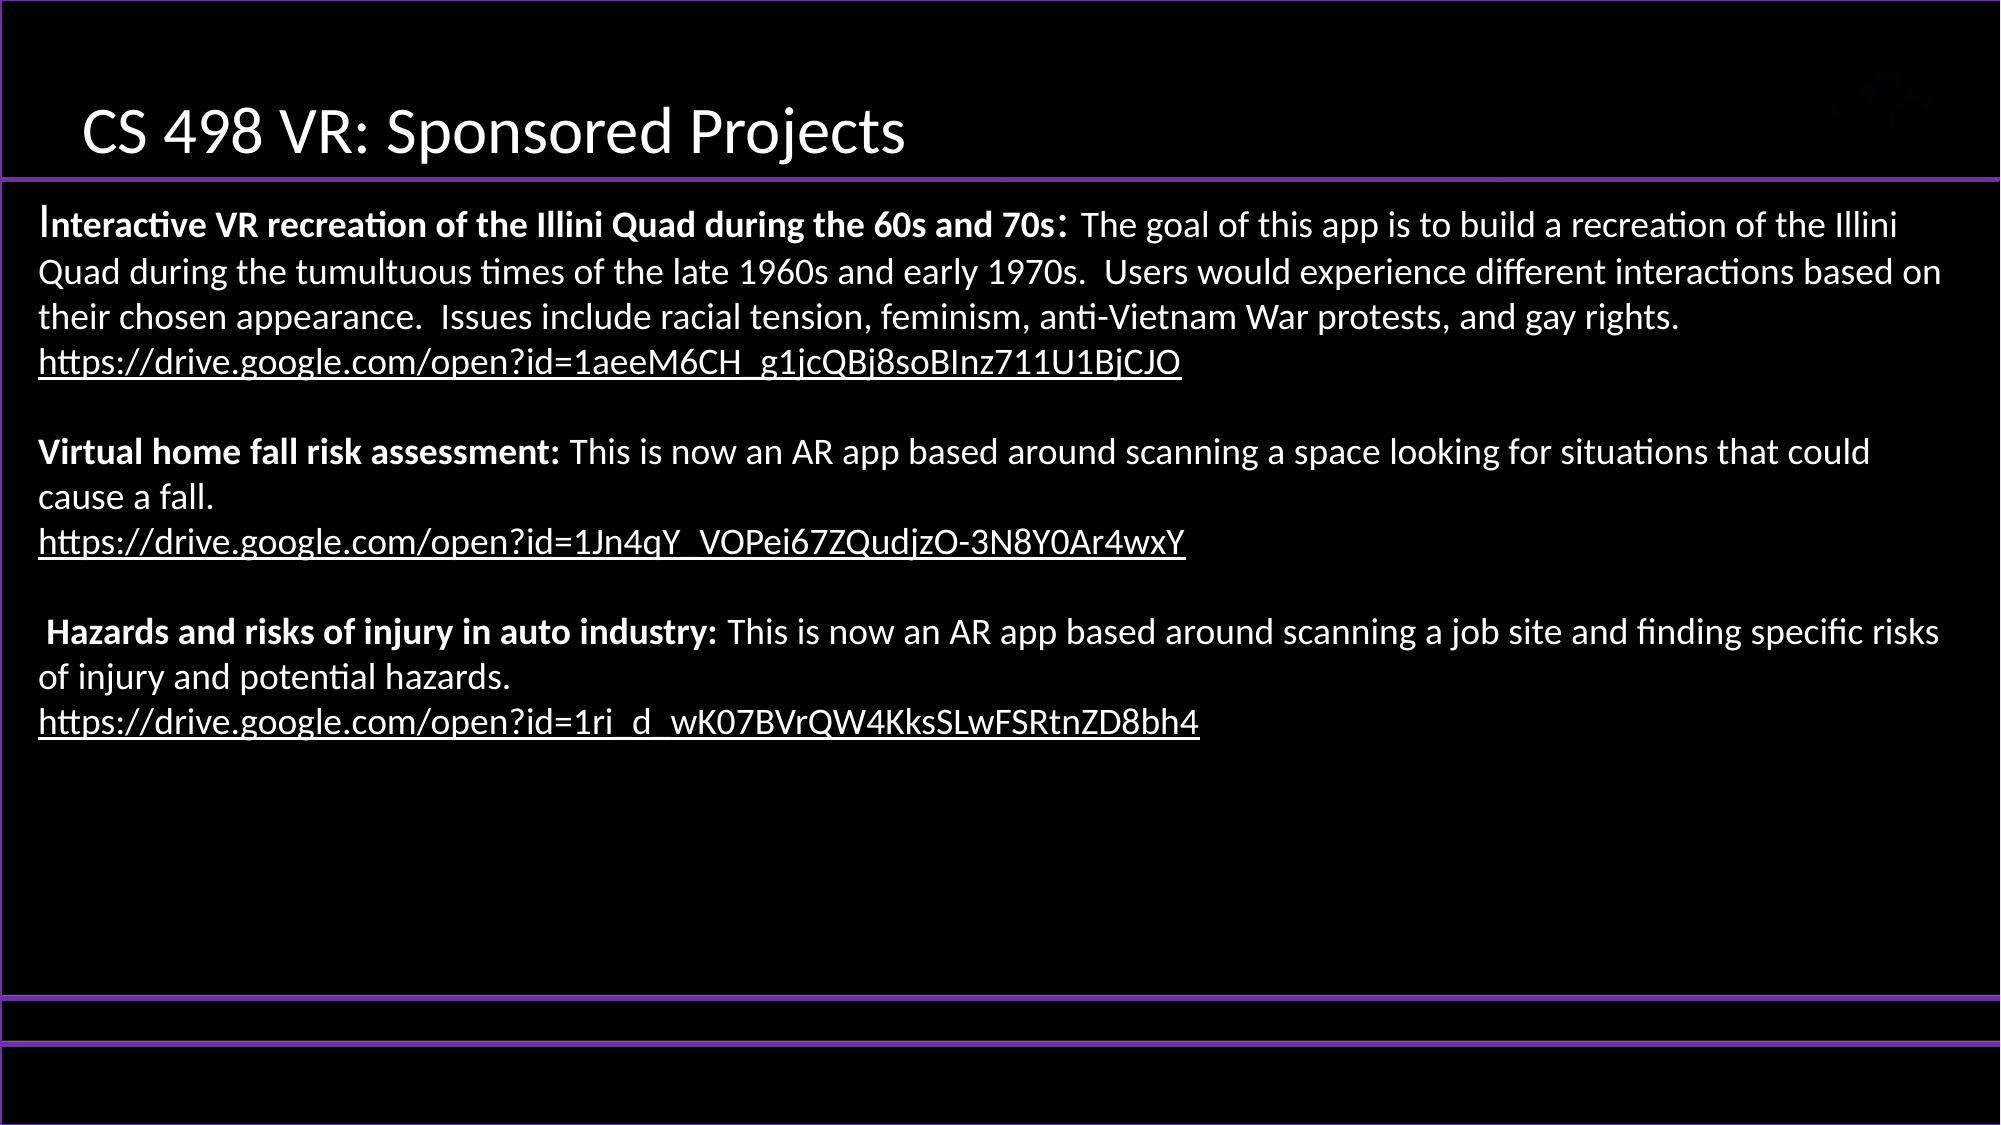

CS 498 VR: Sponsored Projects
Interactive VR recreation of the Illini Quad during the 60s and 70s: The goal of this app is to build a recreation of the Illini Quad during the tumultuous times of the late 1960s and early 1970s.  Users would experience different interactions based on their chosen appearance.  Issues include racial tension, feminism, anti-Vietnam War protests, and gay rights.
https://drive.google.com/open?id=1aeeM6CH_g1jcQBj8soBInz711U1BjCJO

Virtual home fall risk assessment: This is now an AR app based around scanning a space looking for situations that could cause a fall.
https://drive.google.com/open?id=1Jn4qY_VOPei67ZQudjzO-3N8Y0Ar4wxY

 Hazards and risks of injury in auto industry: This is now an AR app based around scanning a job site and finding specific risks of injury and potential hazards.
https://drive.google.com/open?id=1ri_d_wK07BVrQW4KksSLwFSRtnZD8bh4